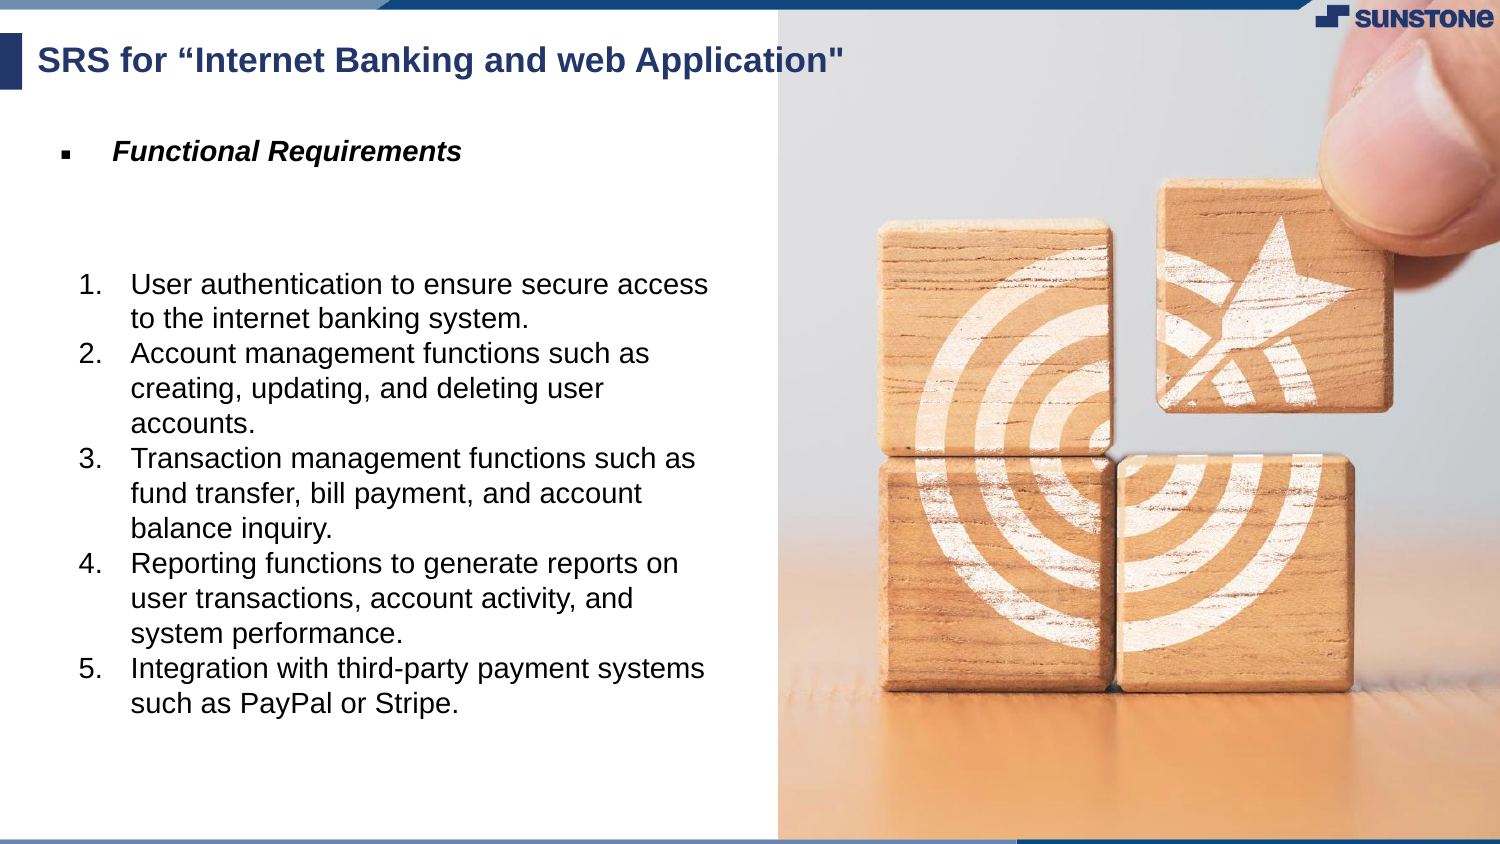

# SRS for “Internet Banking and web Application"
Functional Requirements
User authentication to ensure secure access to the internet banking system.
Account management functions such as creating, updating, and deleting user accounts.
Transaction management functions such as fund transfer, bill payment, and account balance inquiry.
Reporting functions to generate reports on user transactions, account activity, and system performance.
Integration with third-party payment systems such as PayPal or Stripe.